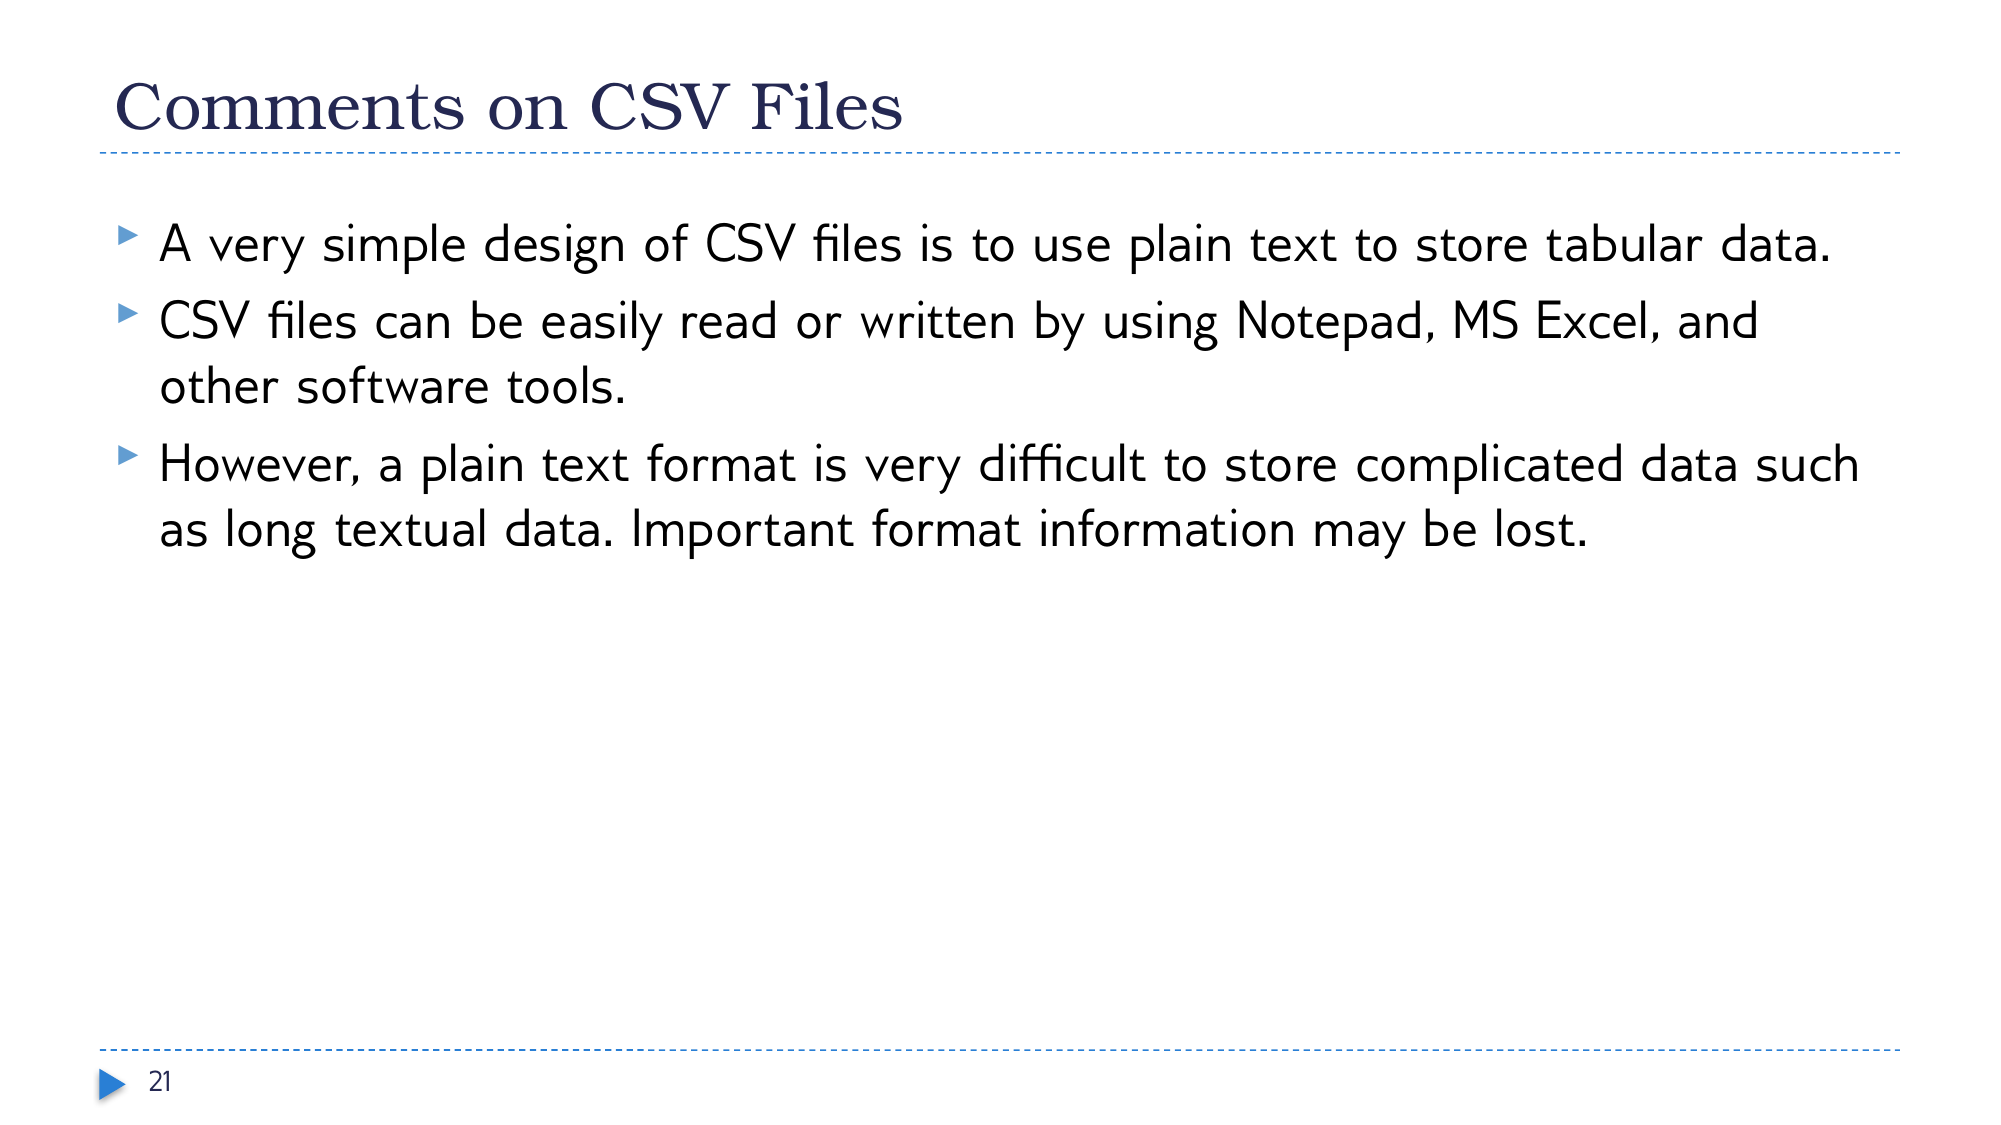

# Comments on CSV Files
A very simple design of CSV files is to use plain text to store tabular data.
CSV files can be easily read or written by using Notepad, MS Excel, and other software tools.
However, a plain text format is very difficult to store complicated data such as long textual data. Important format information may be lost.
21